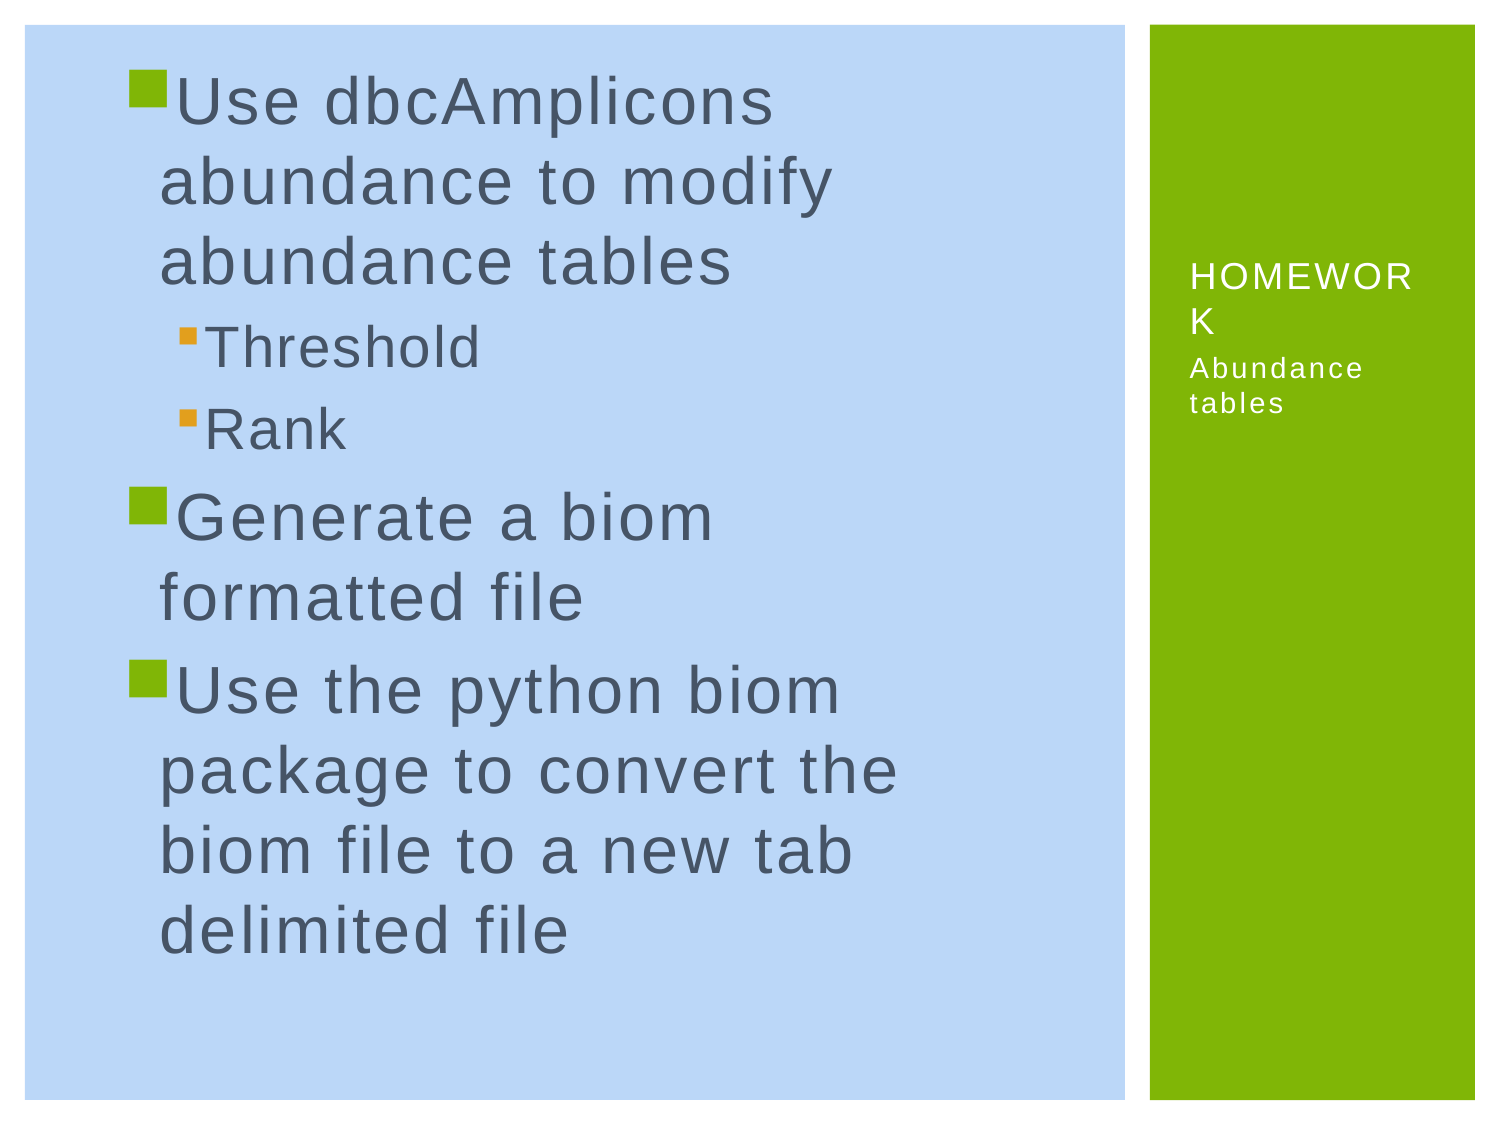

Use dbcAmplicons abundance to modify abundance tables
Threshold
Rank
Generate a biom formatted file
Use the python biom package to convert the biom file to a new tab delimited file

# HOmework
Abundance tables